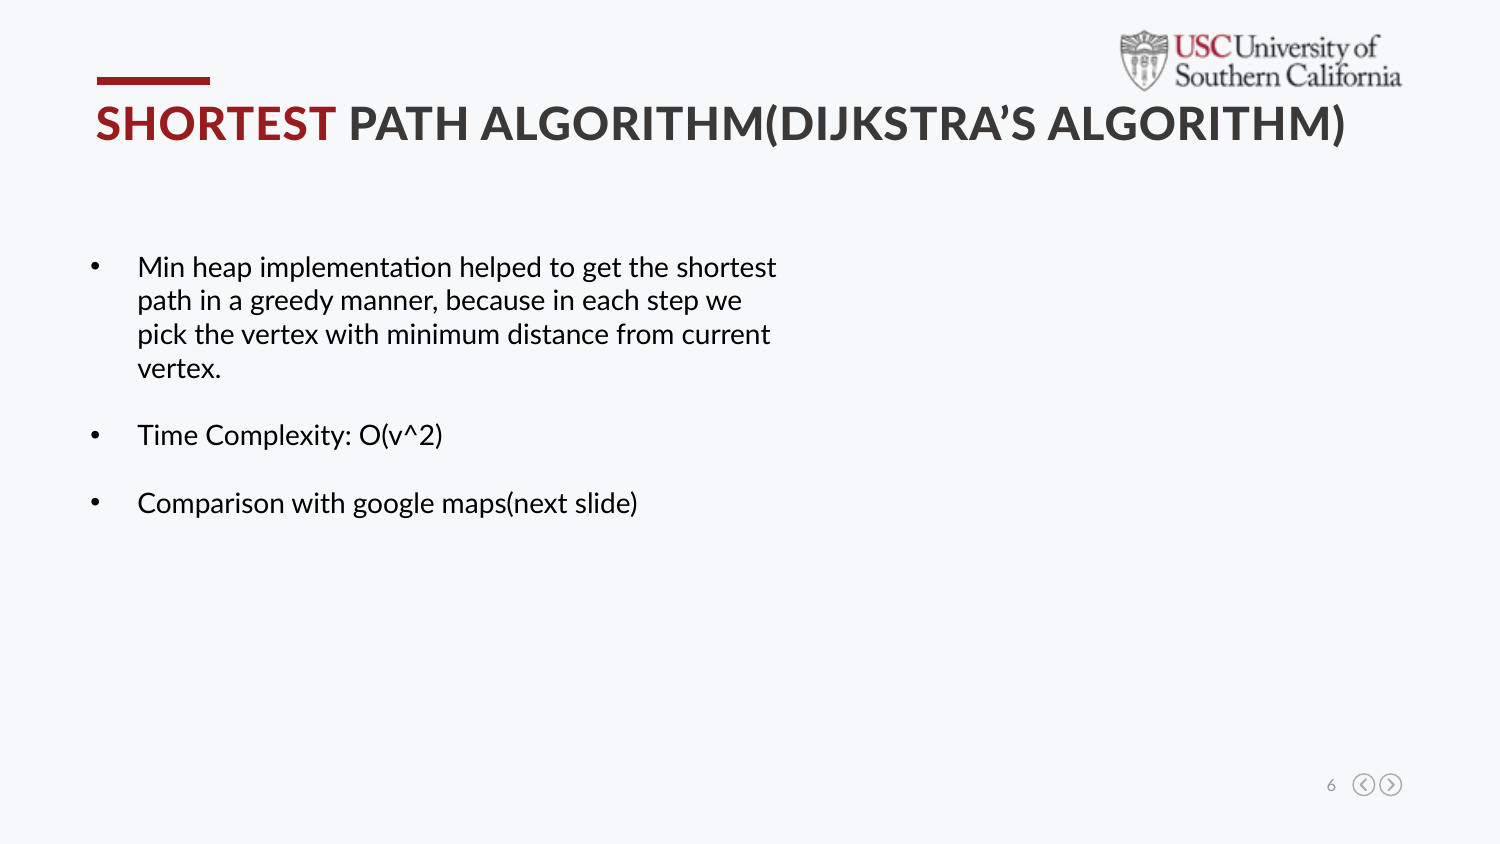

Shortest Path algorithm(Dijkstra’s Algorithm)

Min heap implementation helped to get the shortest path in a greedy manner, because in each step we pick the vertex with minimum distance from current vertex.

Time Complexity: O(v^2)

Comparison with google maps(next slide)